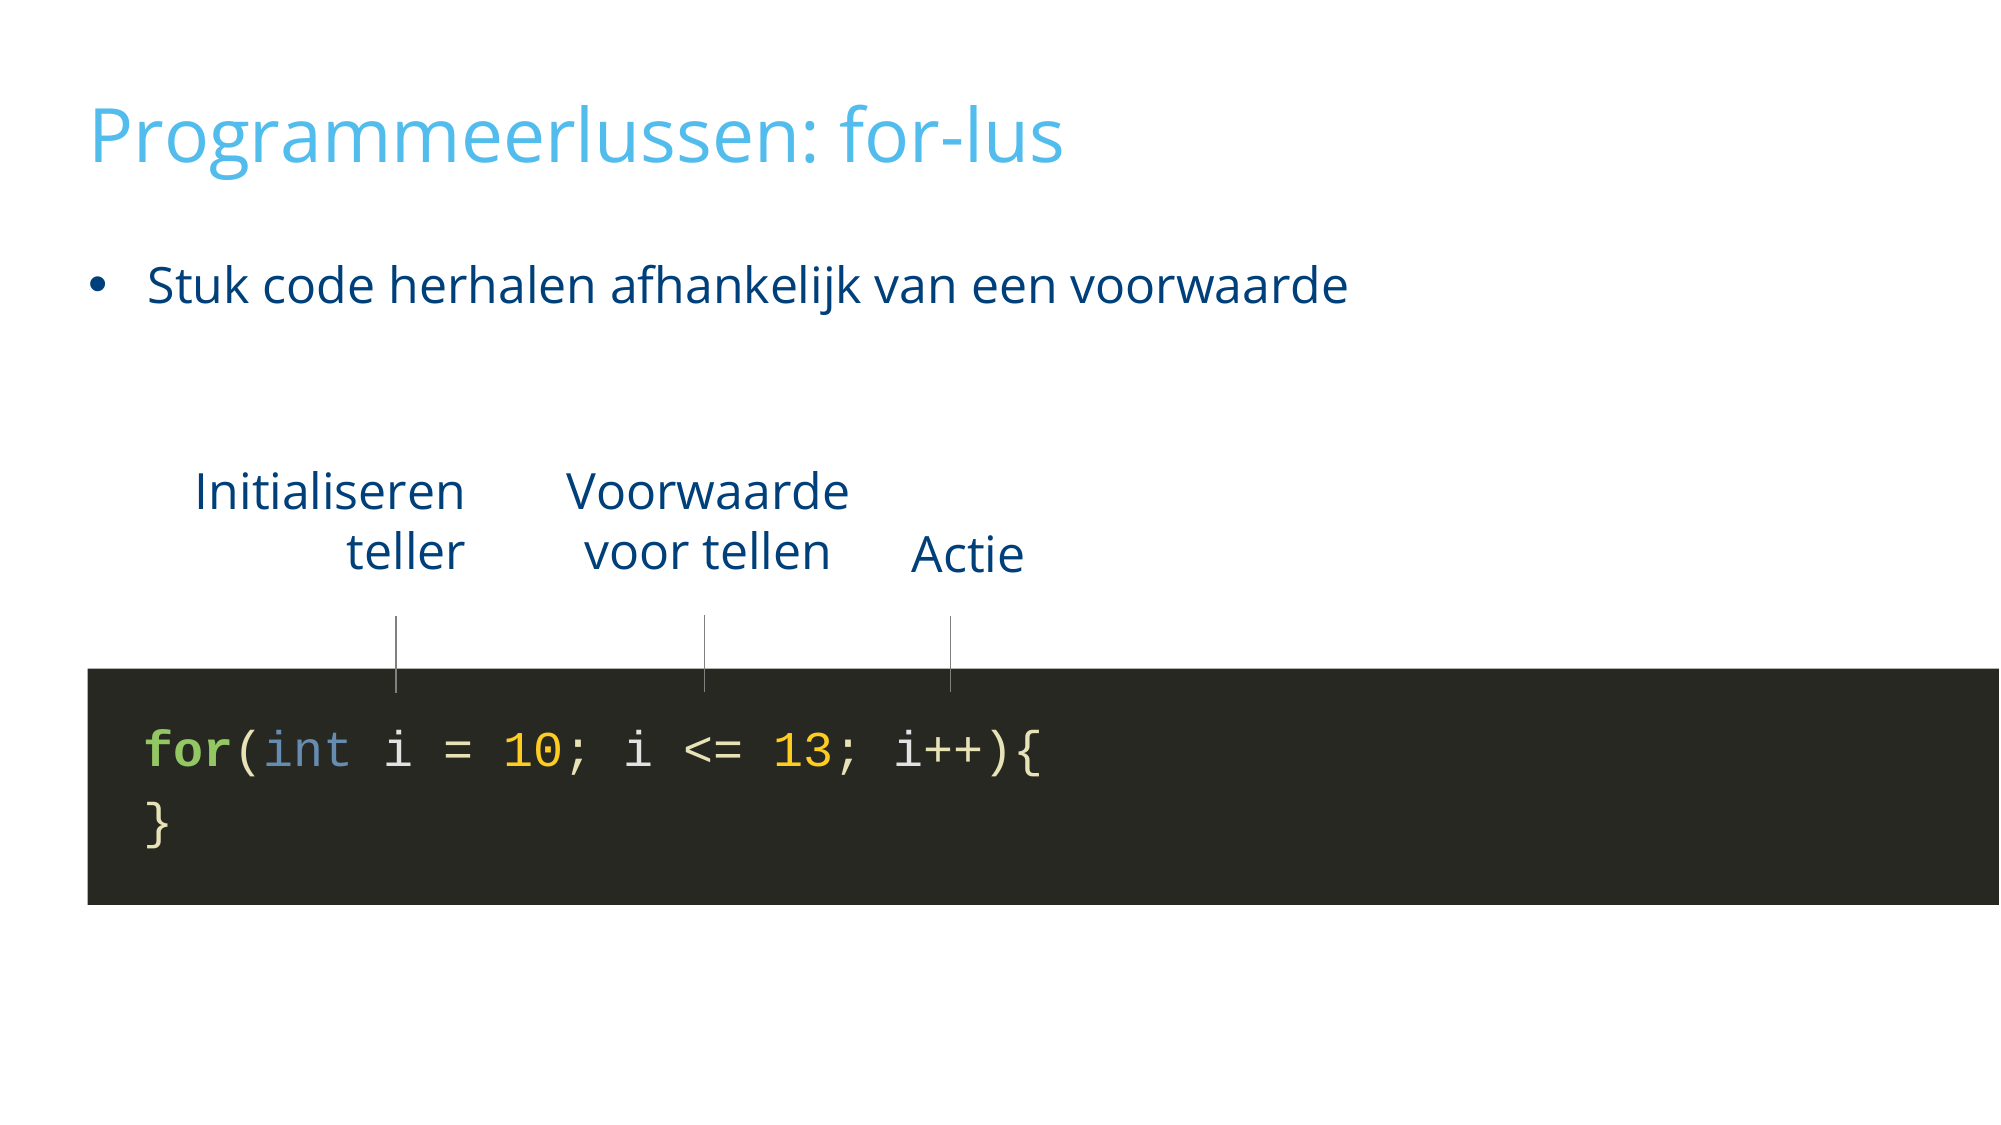

# Programmeerlussen: for-lus
Stuk code herhalen afhankelijk van een voorwaarde
Initialiseren teller
Voorwaarde voor tellen
Actie

for(int i = 10; i <= 13; i++){
}